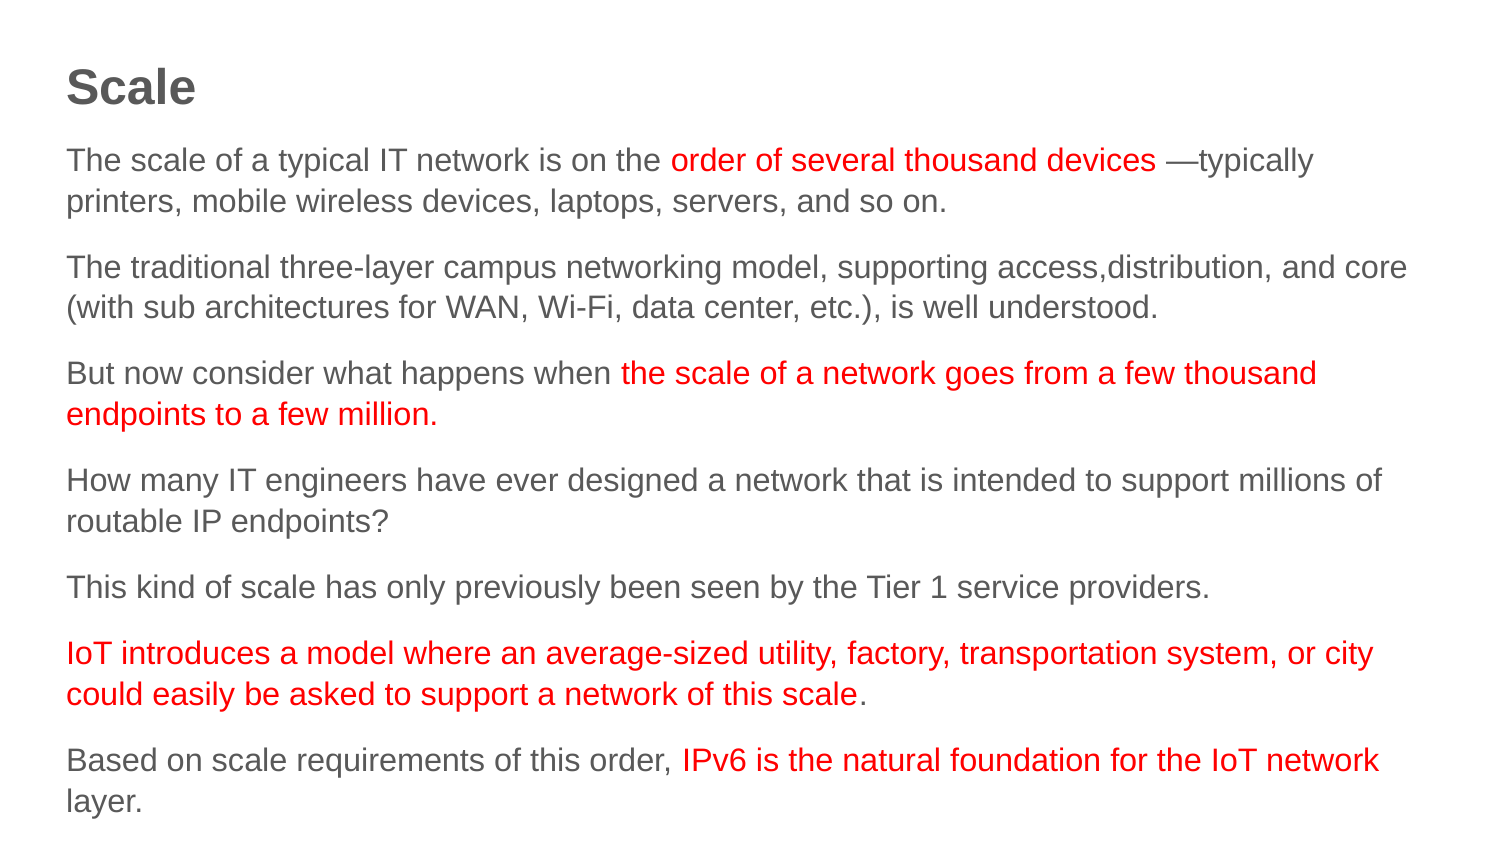

# Scale
The scale of a typical IT network is on the order of several thousand devices —typically printers, mobile wireless devices, laptops, servers, and so on.
The traditional three-layer campus networking model, supporting access,distribution, and core (with sub architectures for WAN, Wi-Fi, data center, etc.), is well understood.
But now consider what happens when the scale of a network goes from a few thousand endpoints to a few million.
How many IT engineers have ever designed a network that is intended to support millions of routable IP endpoints?
This kind of scale has only previously been seen by the Tier 1 service providers.
IoT introduces a model where an average-sized utility, factory, transportation system, or city could easily be asked to support a network of this scale.
Based on scale requirements of this order, IPv6 is the natural foundation for the IoT network layer.